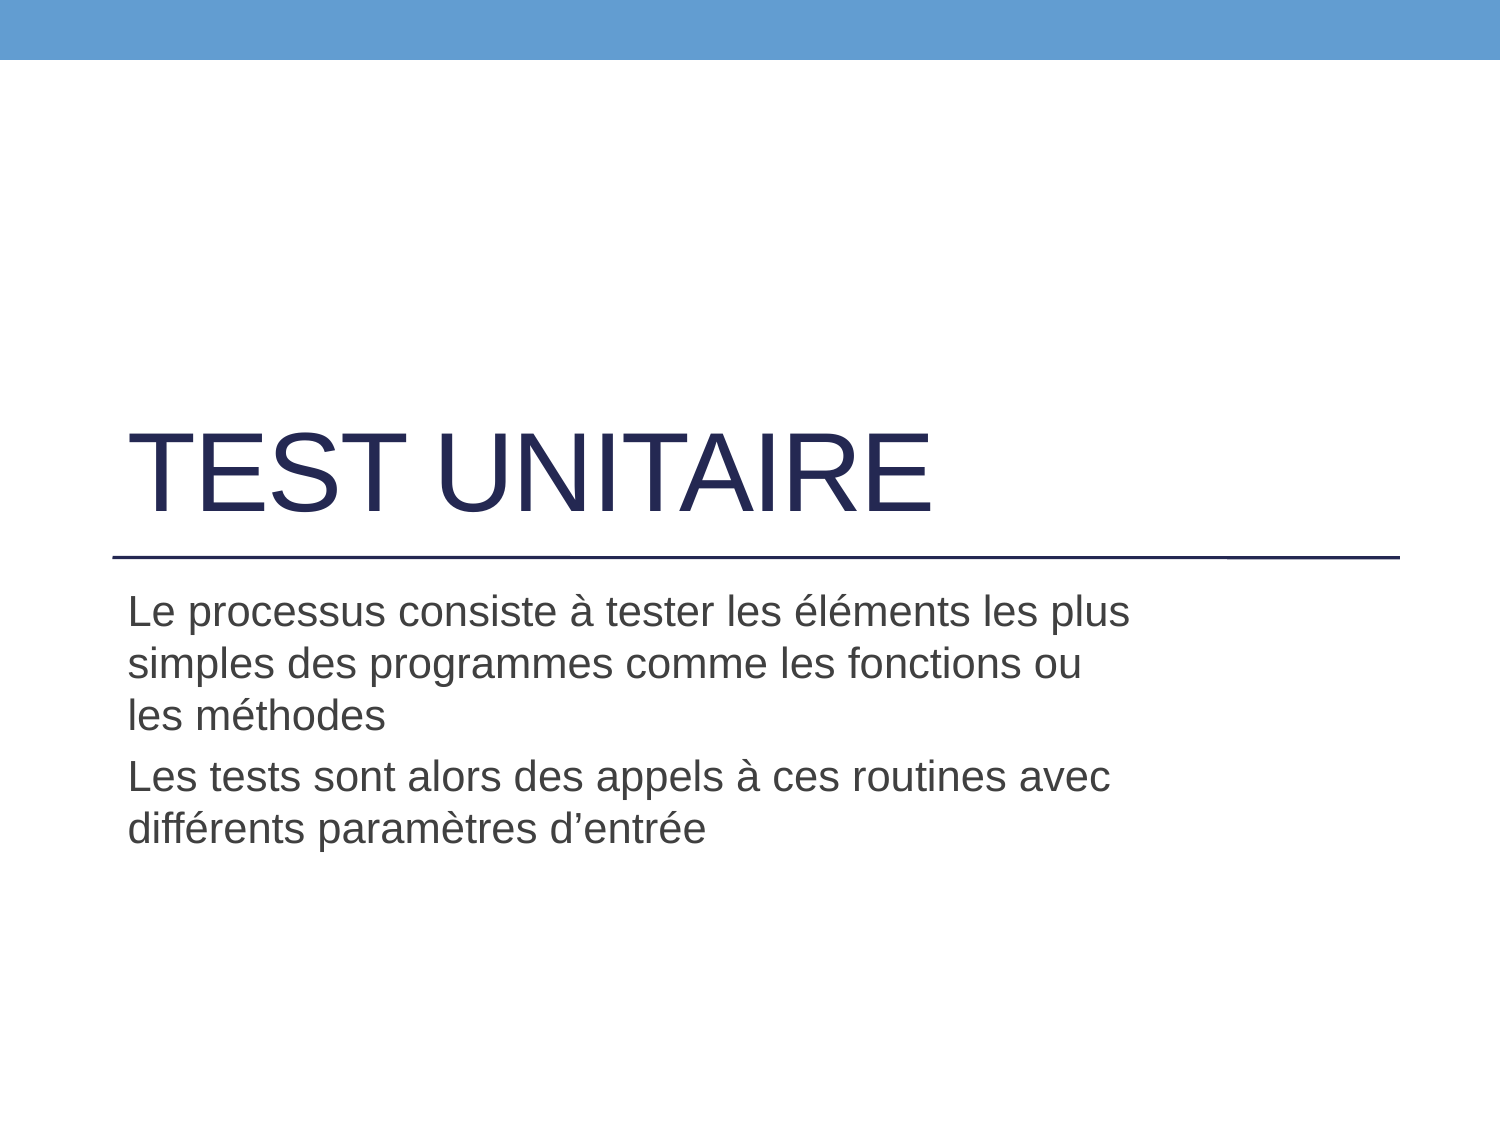

# Test unitaire
Le processus consiste à tester les éléments les plus simples des programmes comme les fonctions ou les méthodes
Les tests sont alors des appels à ces routines avec différents paramètres d’entrée